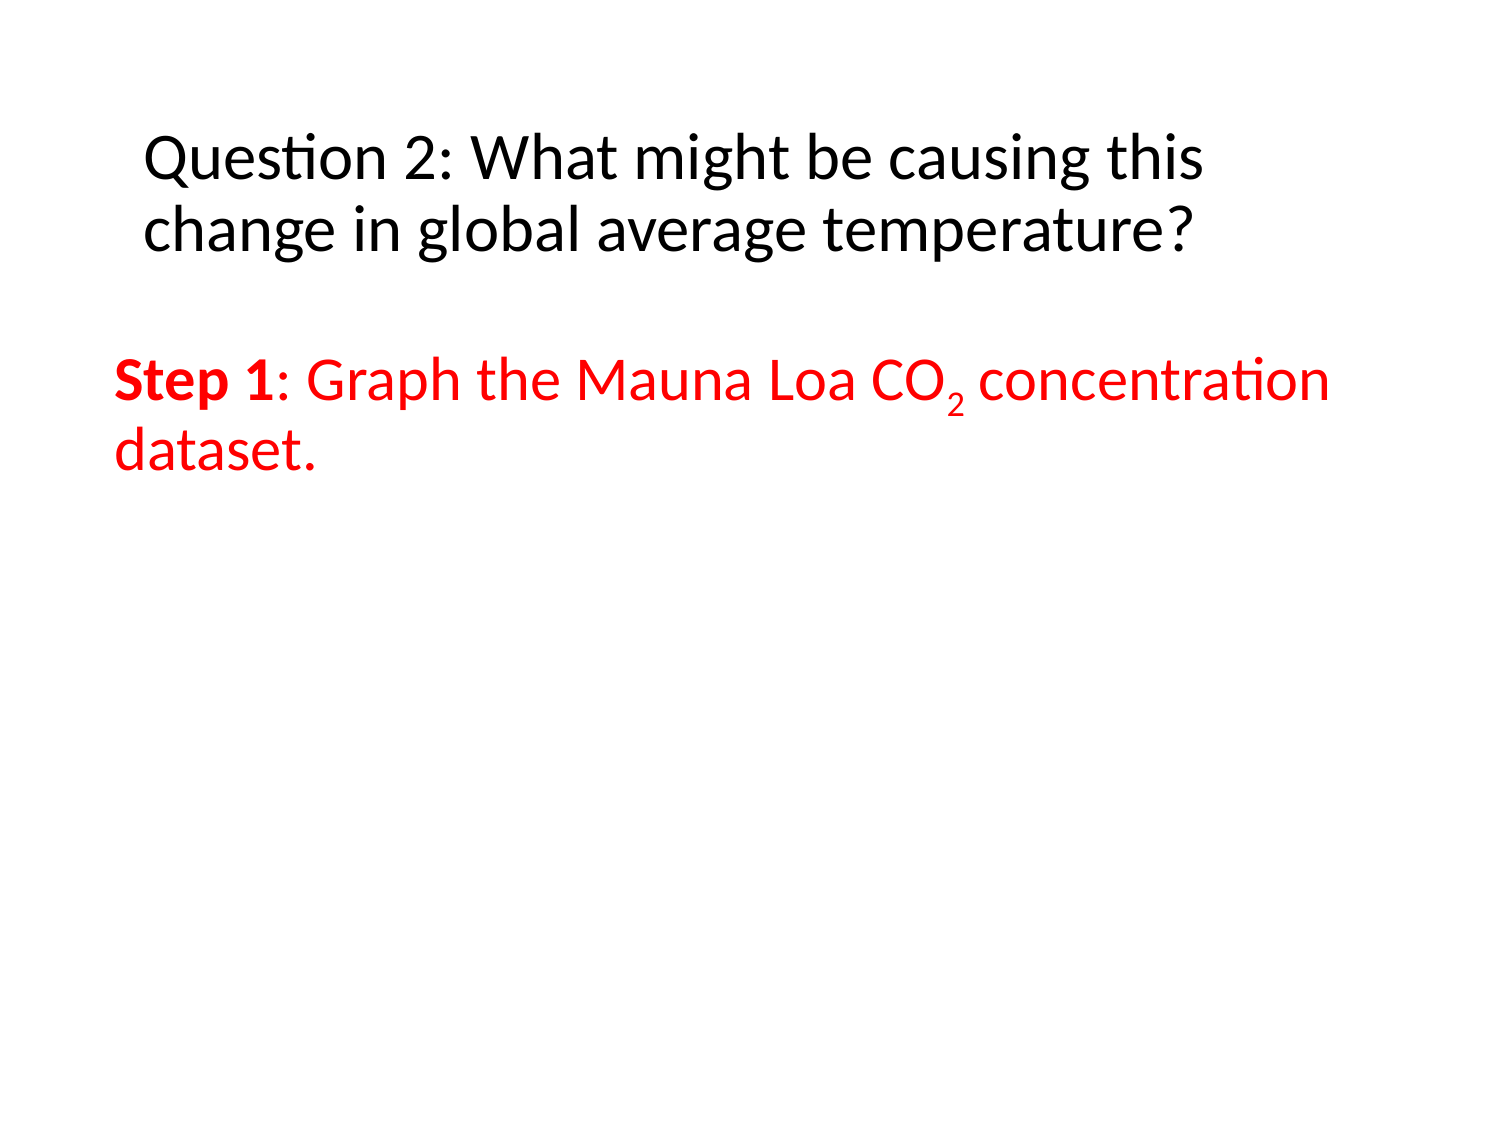

Question 2: What might be causing this change in global average temperature?
Step 1: Graph the Mauna Loa CO2 concentration dataset.